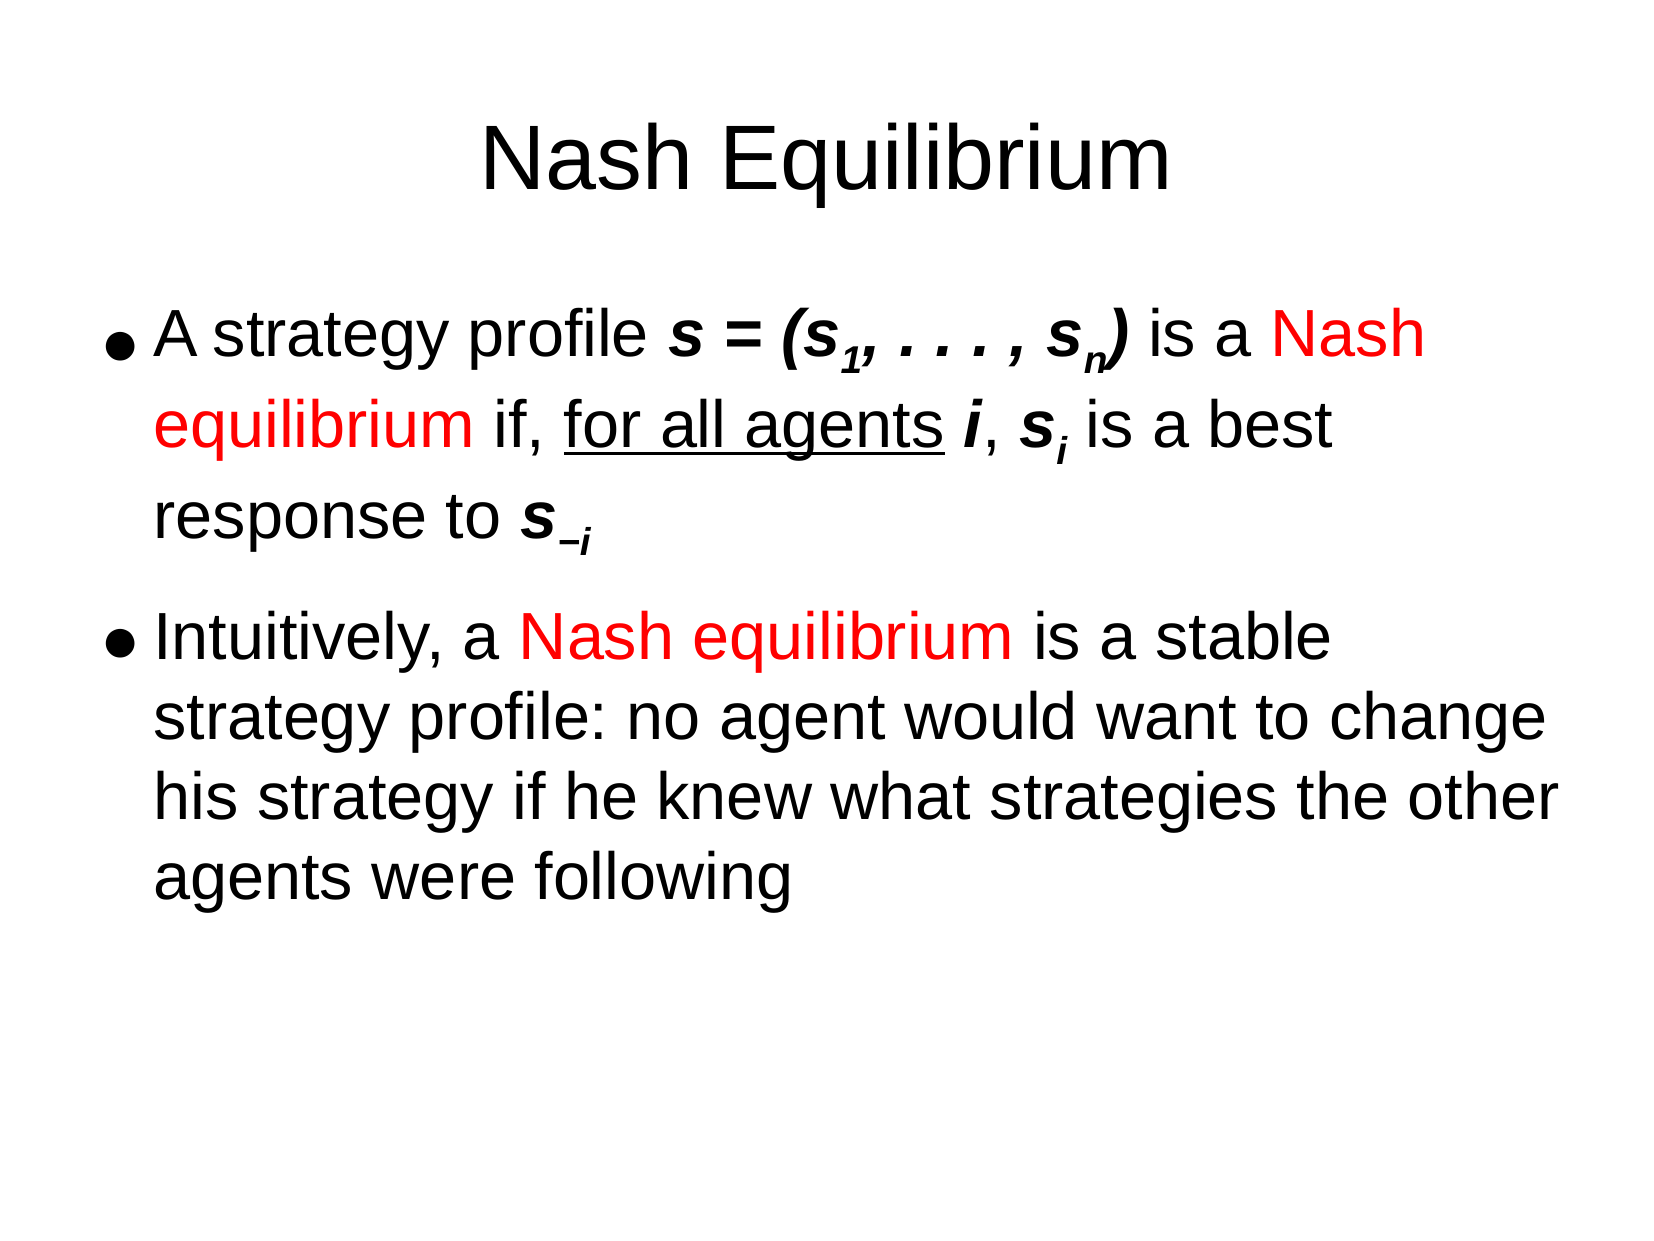

Nash Equilibrium
A strategy profile s = (s1, . . . , sn) is a Nash equilibrium if, for all agents i, si is a best response to s−i
Intuitively, a Nash equilibrium is a stable strategy profile: no agent would want to change his strategy if he knew what strategies the other agents were following